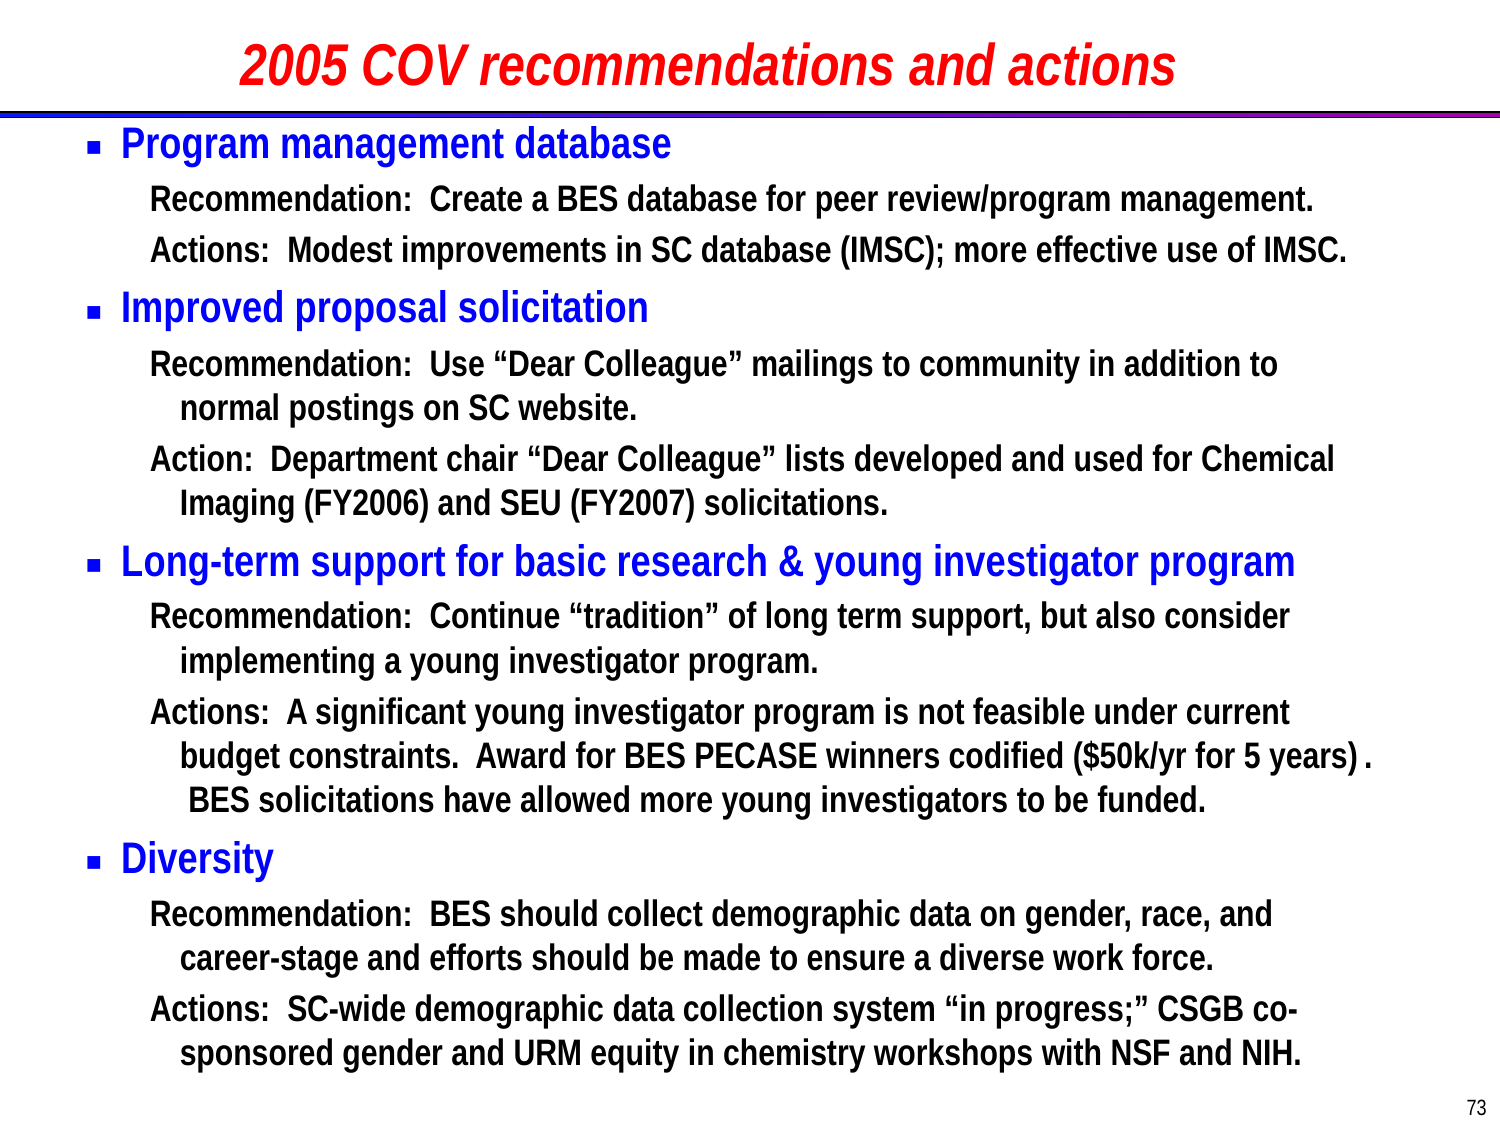

2005 COV recommendations and actions
Program management database
Recommendation:  Create a BES database for peer review/program management.
Actions:  Modest improvements in SC database (IMSC); more effective use of IMSC.
Improved proposal solicitation
Recommendation:  Use “Dear Colleague” mailings to community in addition to normal postings on SC website.
Action:  Department chair “Dear Colleague” lists developed and used for Chemical Imaging (FY2006) and SEU (FY2007) solicitations.
Long-term support for basic research & young investigator program
Recommendation:  Continue “tradition” of long term support, but also consider implementing a young investigator program.
Actions:  A significant young investigator program is not feasible under current budget constraints.  Award for BES PECASE winners codified ($50k/yr for 5 years) .  BES solicitations have allowed more young investigators to be funded.
Diversity
Recommendation:  BES should collect demographic data on gender, race, and career-stage and efforts should be made to ensure a diverse work force.
Actions:  SC-wide demographic data collection system “in progress;” CSGB co-sponsored gender and URM equity in chemistry workshops with NSF and NIH.